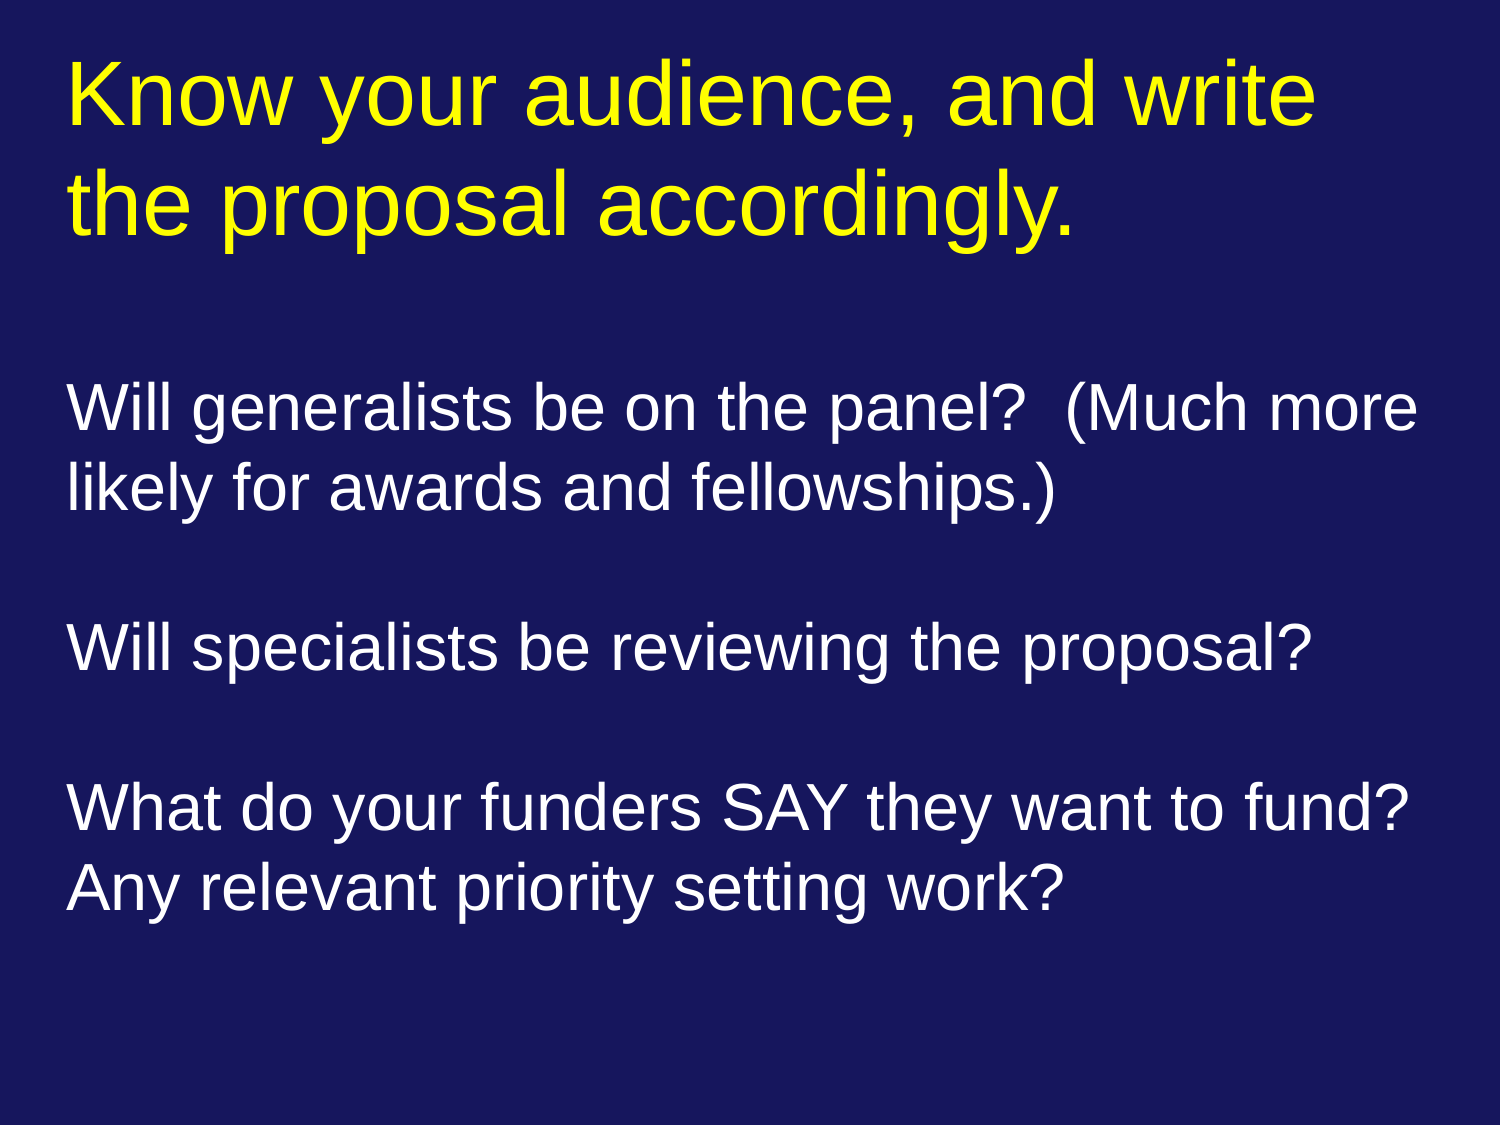

# Know your audience, and write the proposal accordingly. Will generalists be on the panel?  (Much more likely for awards and fellowships.) Will specialists be reviewing the proposal? What do your funders SAY they want to fund? Any relevant priority setting work?